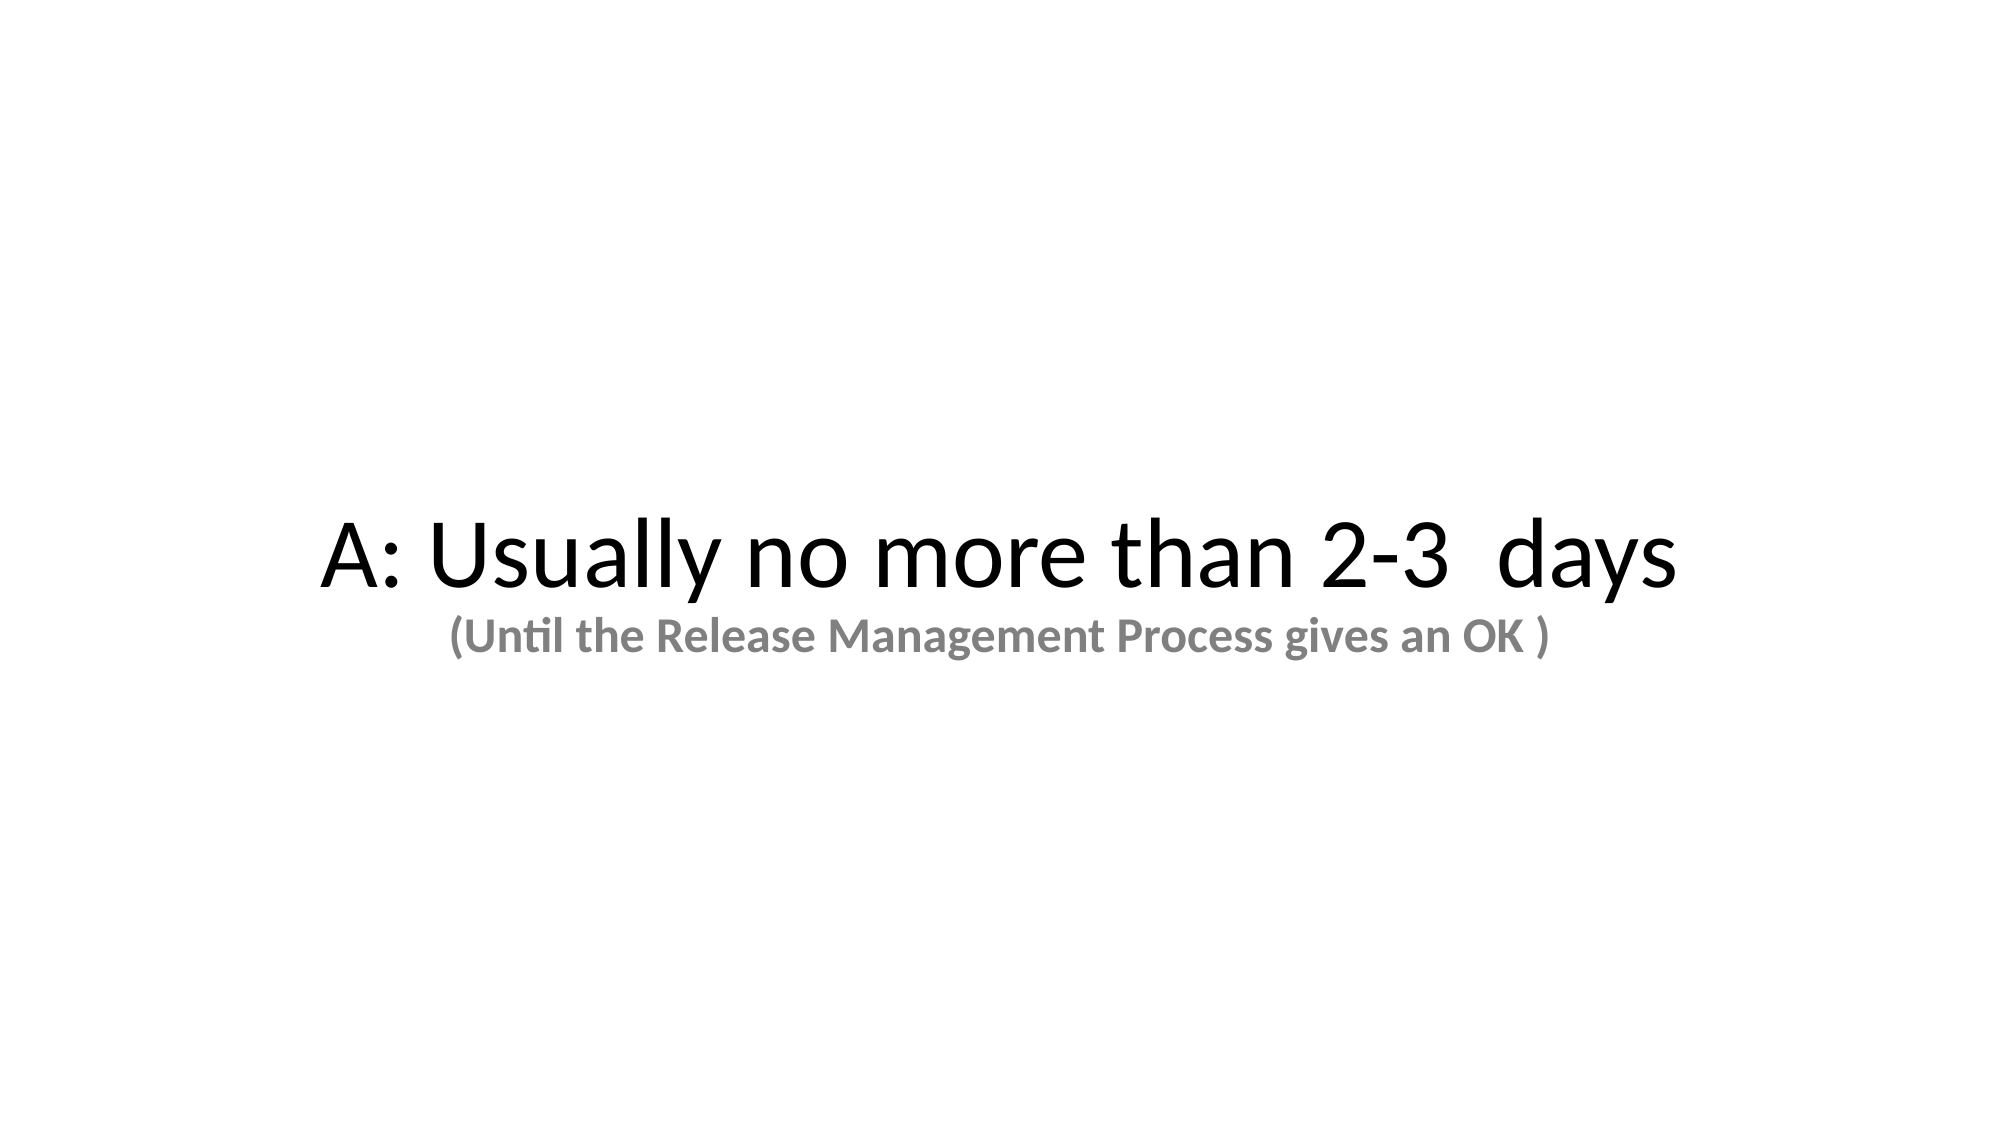

# A: Usually no more than 2-3  days (Until the Release Management Process gives an OK )